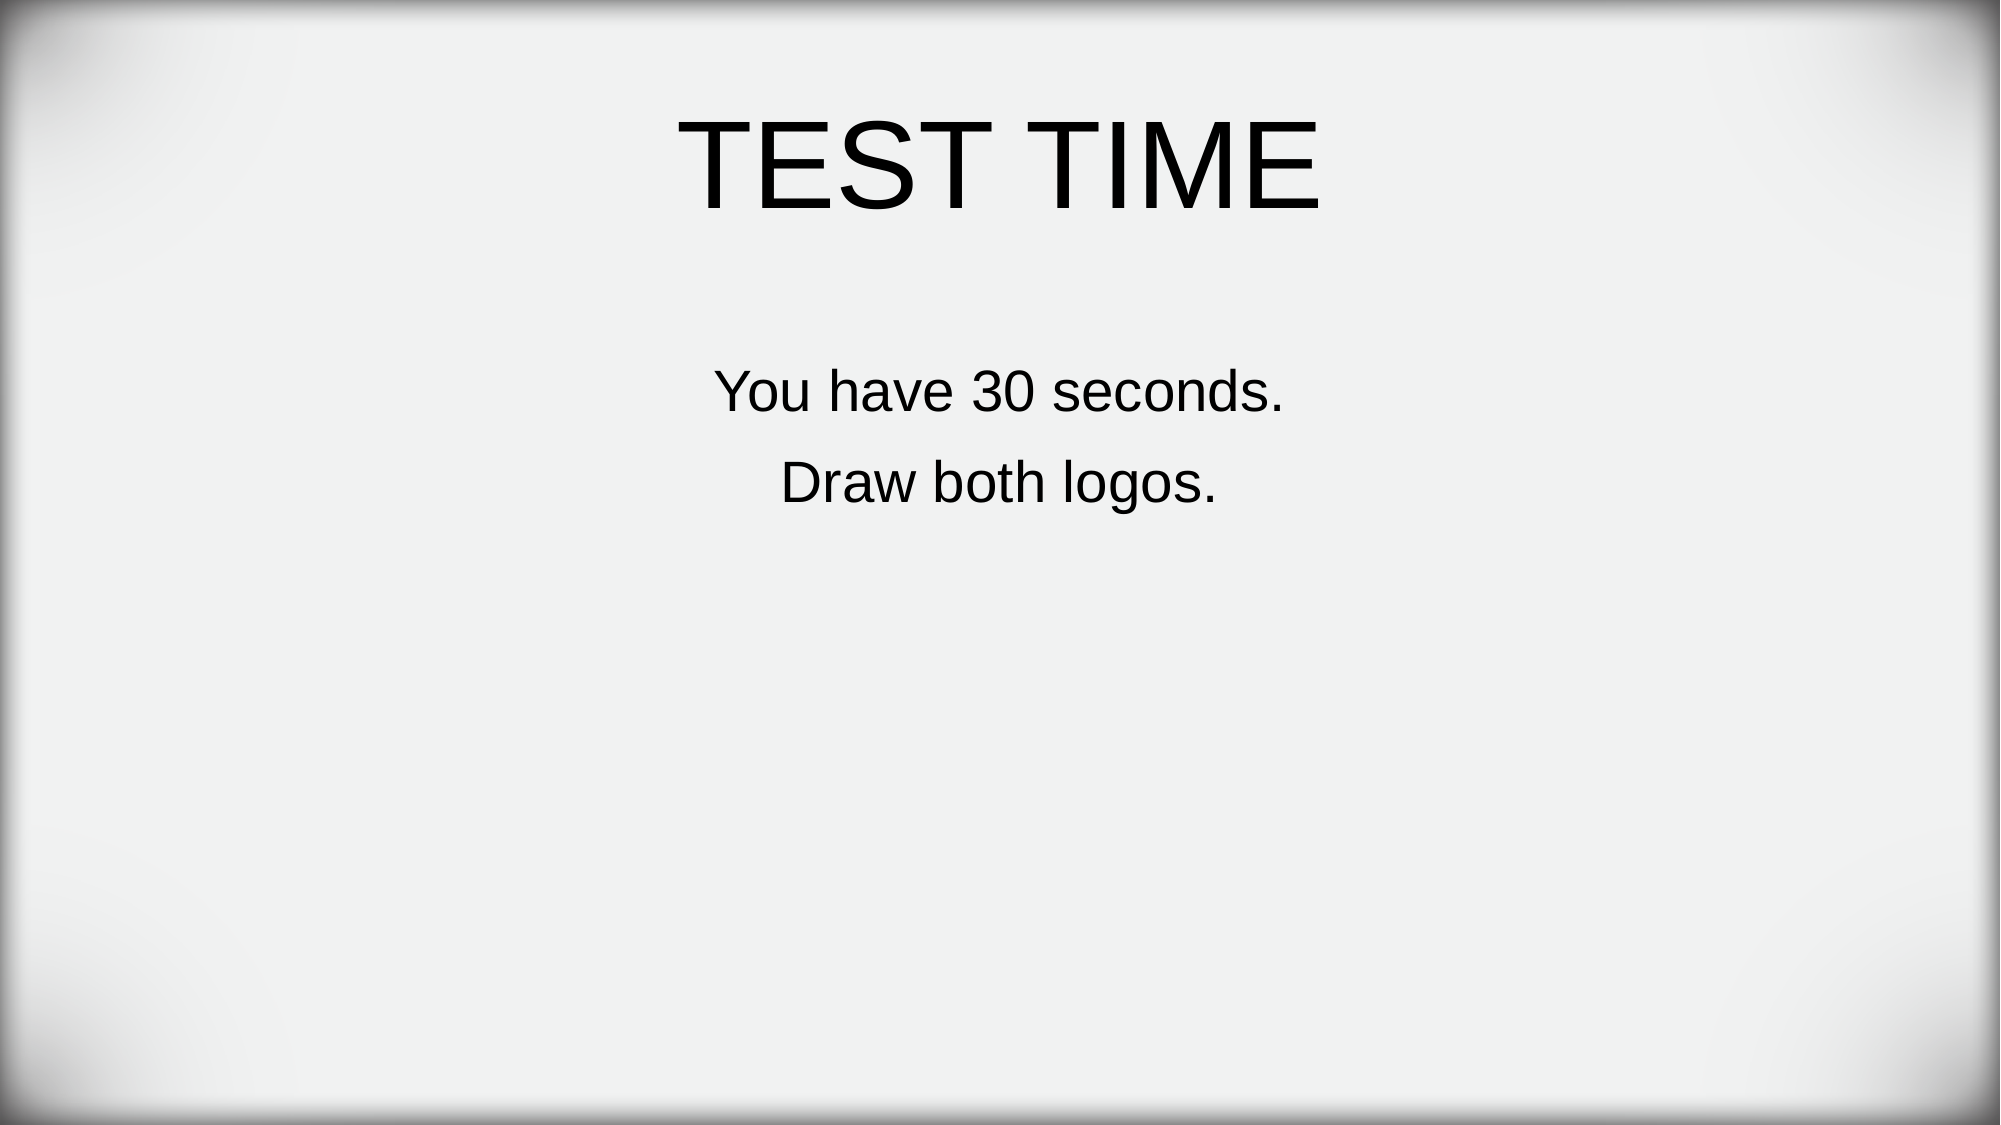

# TEST TIME
You have 30 seconds.
Draw both logos.